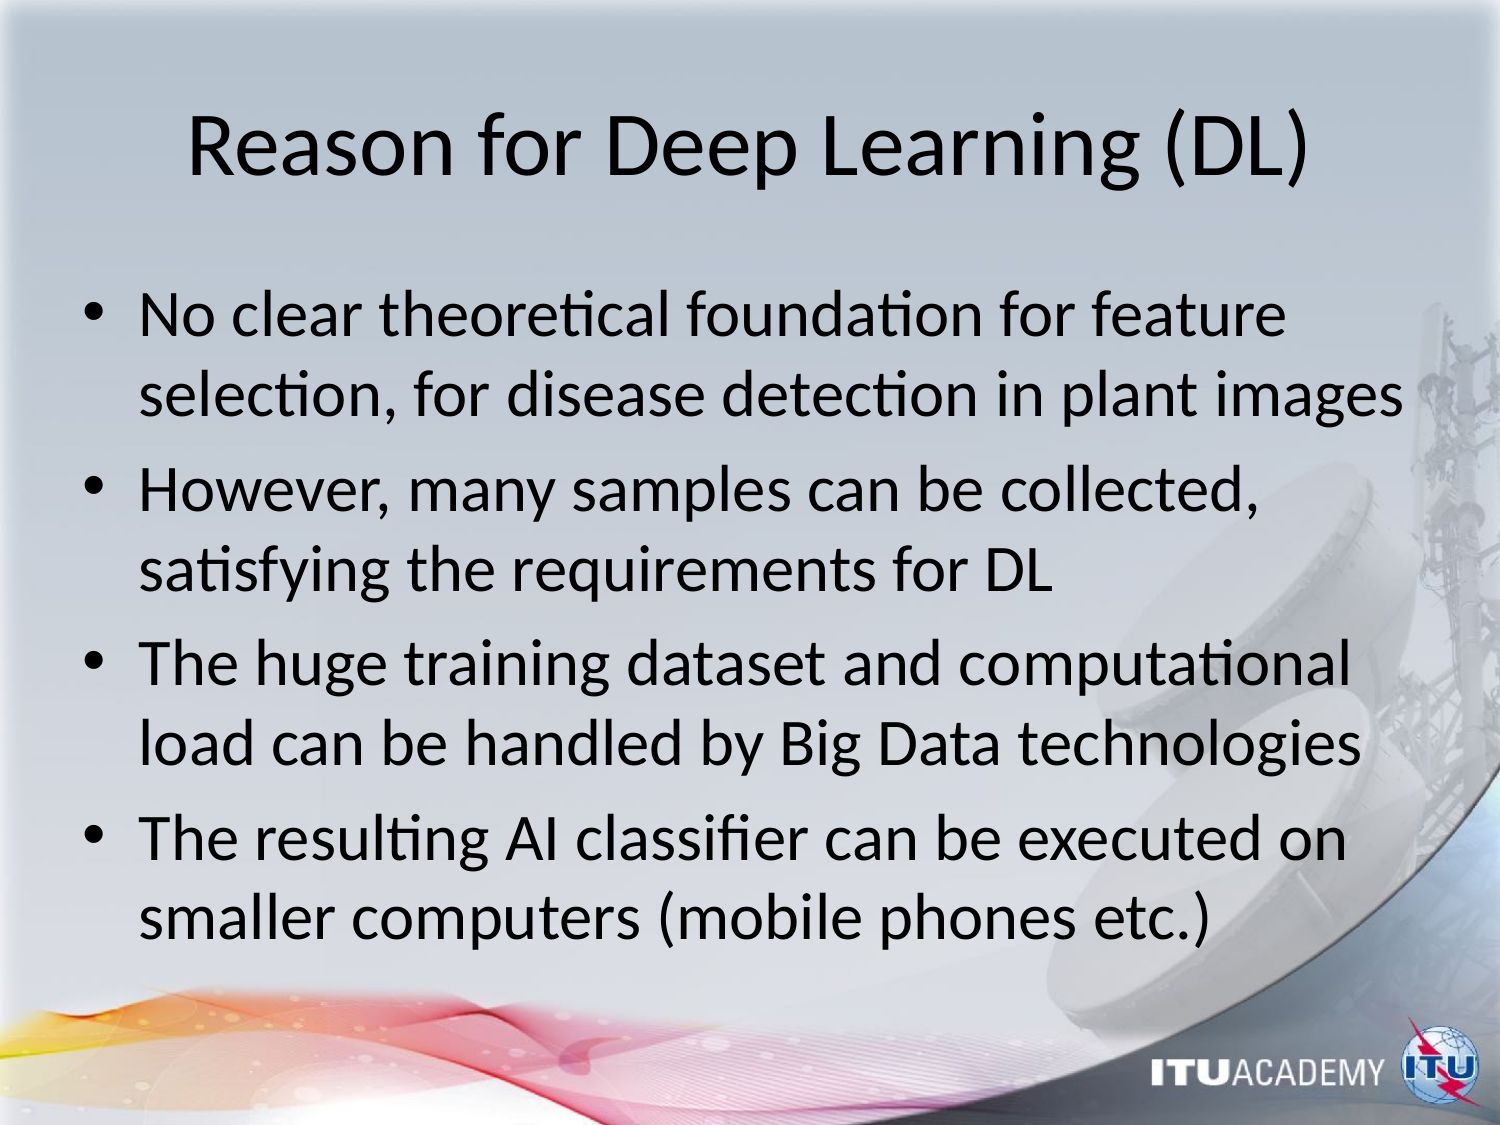

# Reason for Deep Learning (DL)
No clear theoretical foundation for feature selection, for disease detection in plant images
However, many samples can be collected, satisfying the requirements for DL
The huge training dataset and computational load can be handled by Big Data technologies
The resulting AI classifier can be executed on smaller computers (mobile phones etc.)